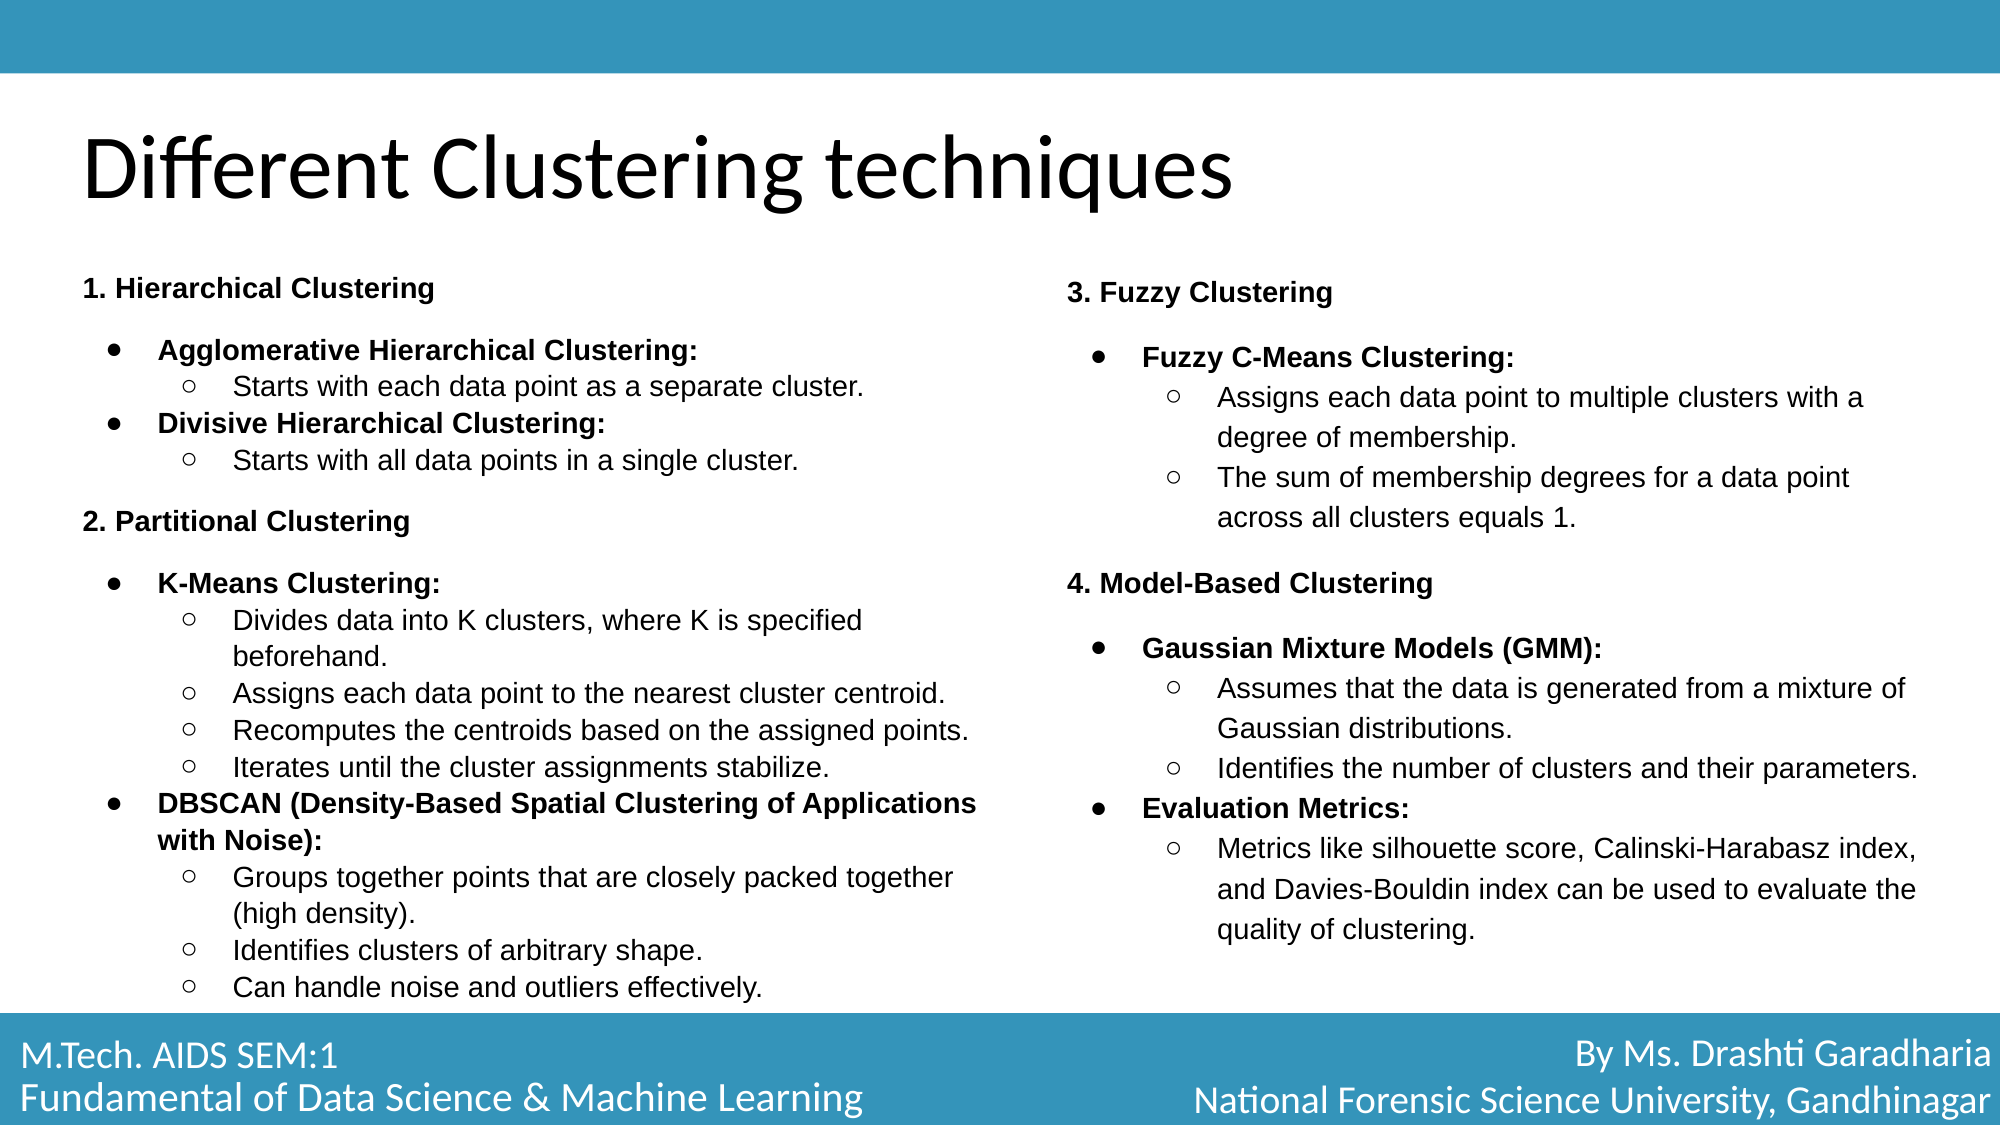

# Different Clustering techniques
1. Hierarchical Clustering
Agglomerative Hierarchical Clustering:
Starts with each data point as a separate cluster.
Divisive Hierarchical Clustering:
Starts with all data points in a single cluster.
2. Partitional Clustering
K-Means Clustering:
Divides data into K clusters, where K is specified beforehand.
Assigns each data point to the nearest cluster centroid.
Recomputes the centroids based on the assigned points.
Iterates until the cluster assignments stabilize.
DBSCAN (Density-Based Spatial Clustering of Applications with Noise):
Groups together points that are closely packed together (high density).
Identifies clusters of arbitrary shape.
Can handle noise and outliers effectively.

3. Fuzzy Clustering
Fuzzy C-Means Clustering:
Assigns each data point to multiple clusters with a degree of membership.
The sum of membership degrees for a data point across all clusters equals 1.
4. Model-Based Clustering
Gaussian Mixture Models (GMM):
Assumes that the data is generated from a mixture of Gaussian distributions.
Identifies the number of clusters and their parameters.
Evaluation Metrics:
Metrics like silhouette score, Calinski-Harabasz index, and Davies-Bouldin index can be used to evaluate the quality of clustering.